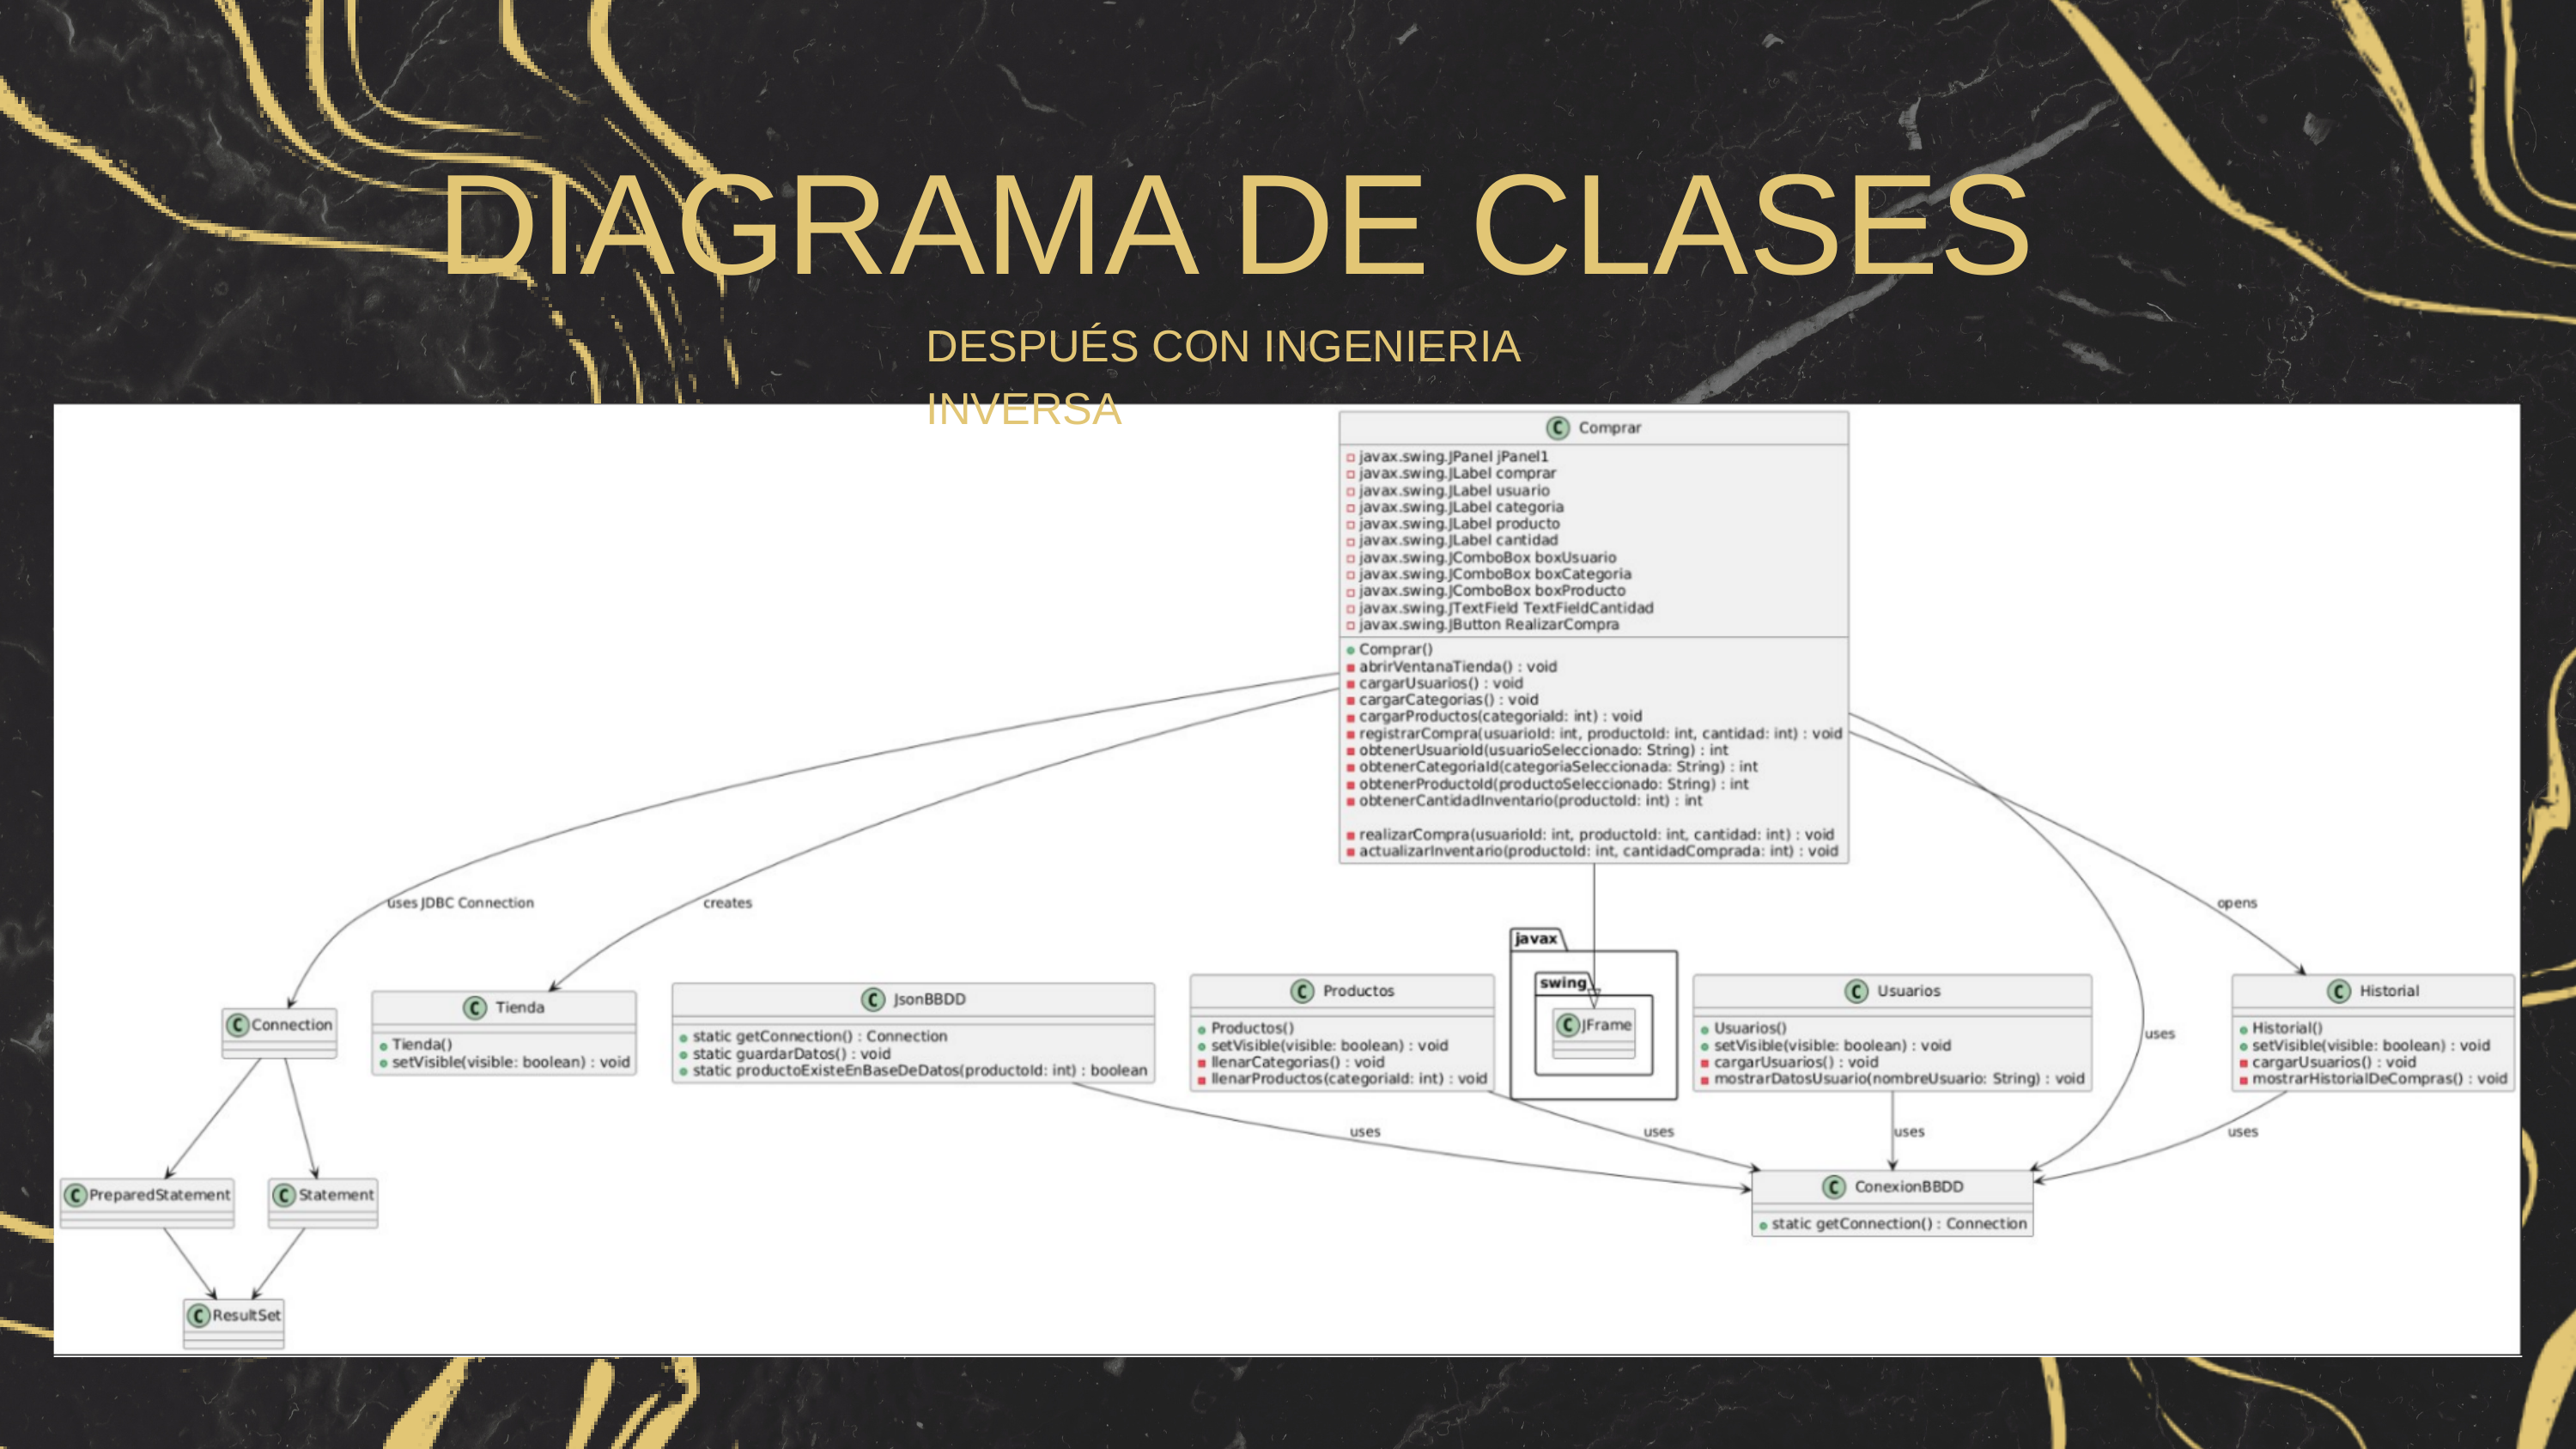

DIAGRAMA DE CLASES
DESPUÉS CON INGENIERIA INVERSA